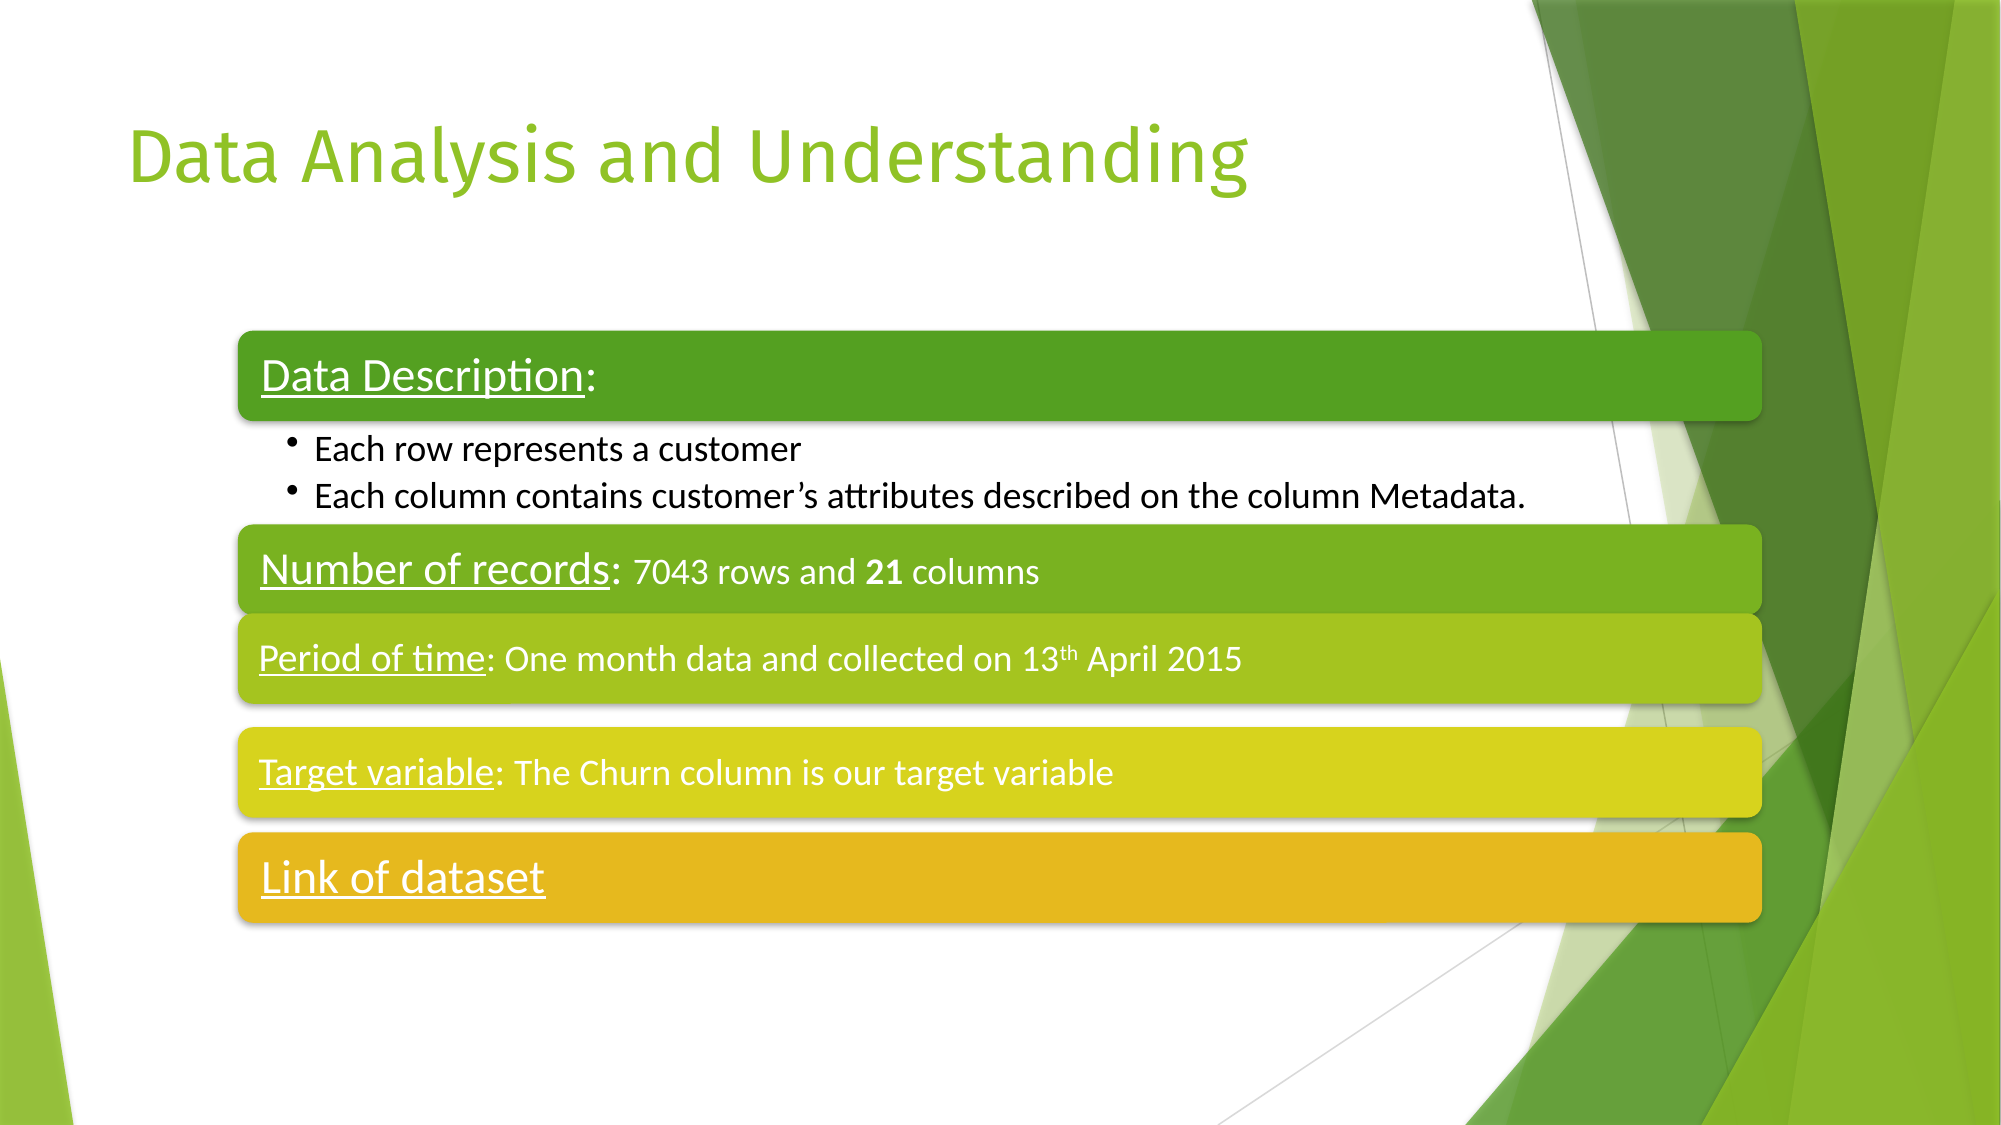

# Data Analysis and Understanding
Data Description:
Each row represents a customer
Each column contains customer’s attributes described on the column Metadata.
Number of records: 7043 rows and 21 columns
Period of time: One month data and collected on 13th April 2015
Target variable: The Churn column is our target variable
Link of dataset